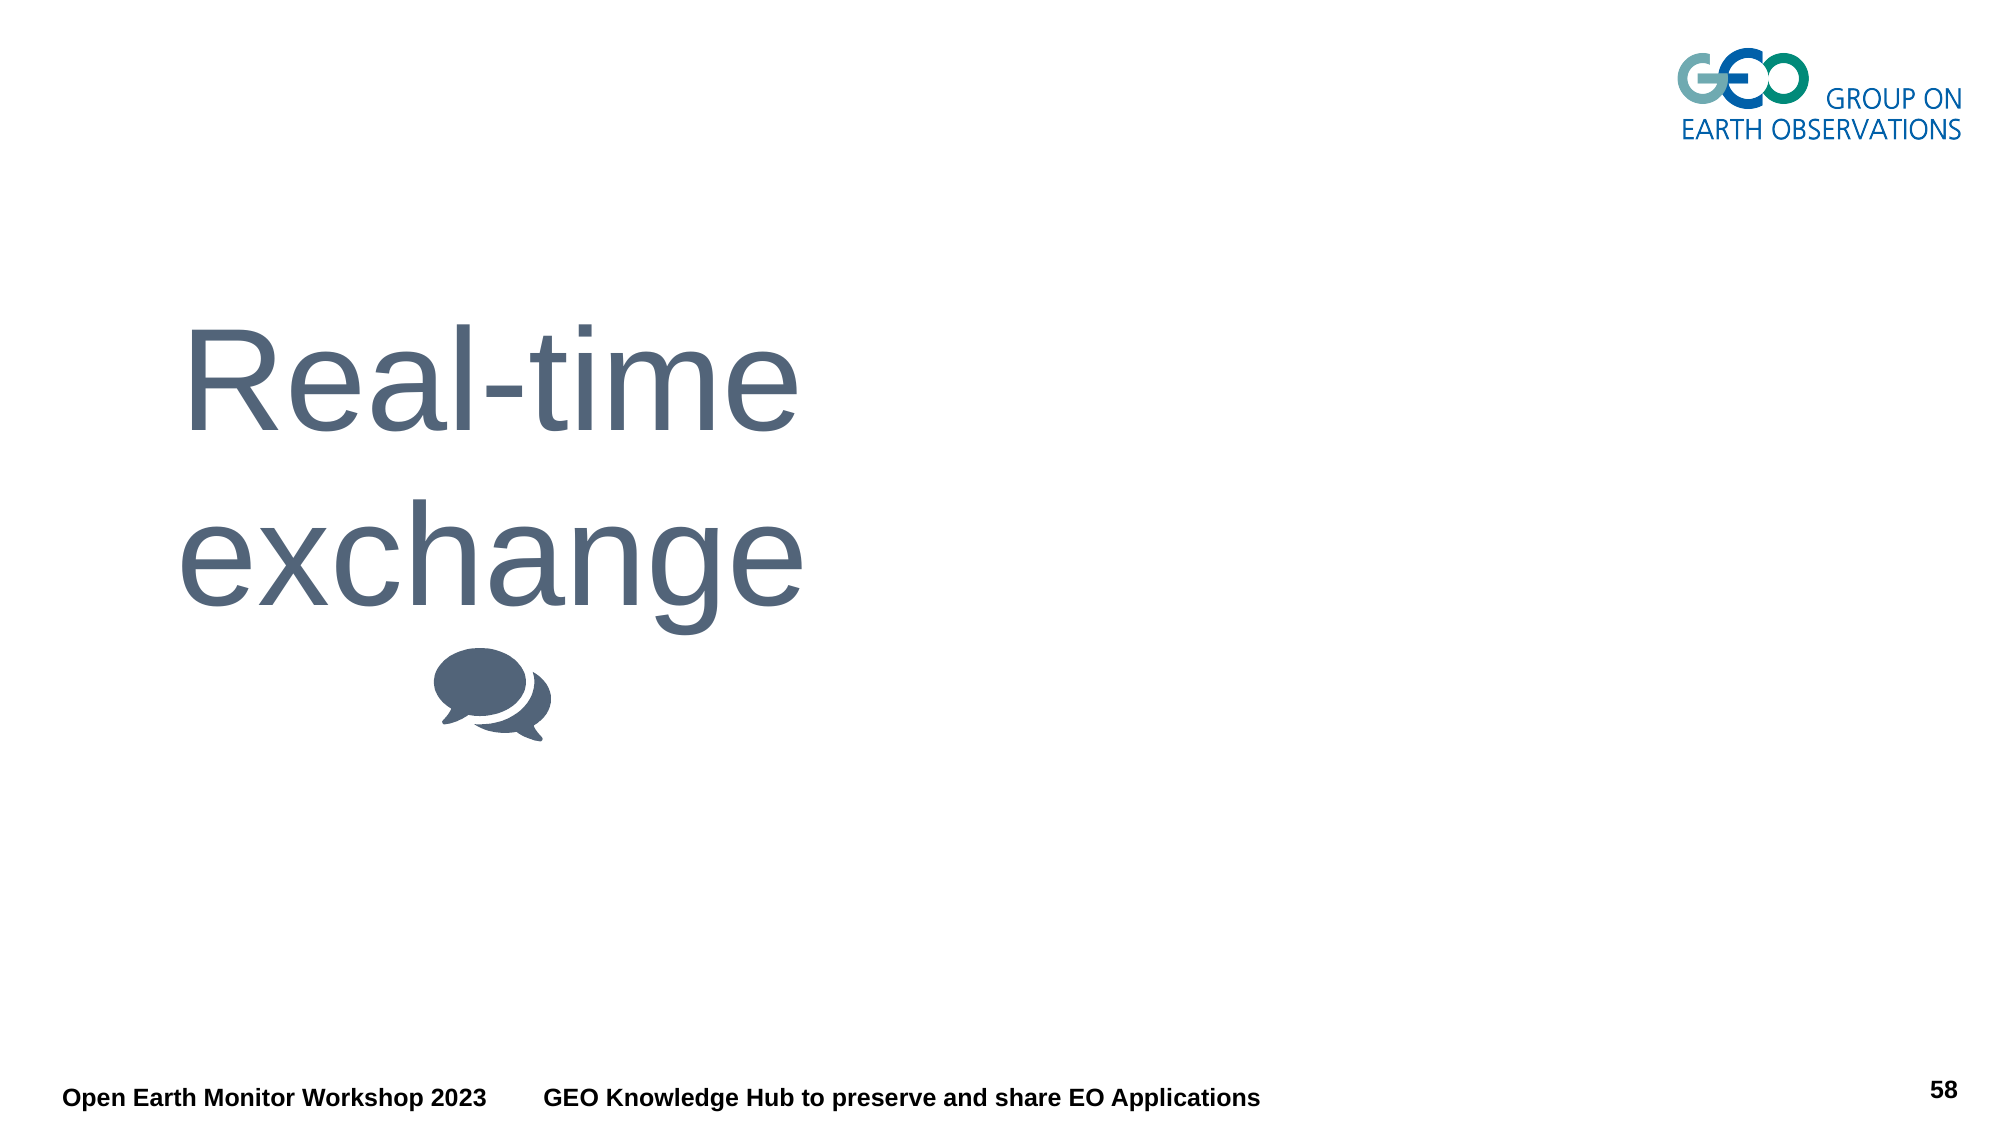

Real-time exchange

06/16/2023
58
Open Earth Monitor Workshop 2023
GEO Knowledge Hub to preserve and share EO Applications